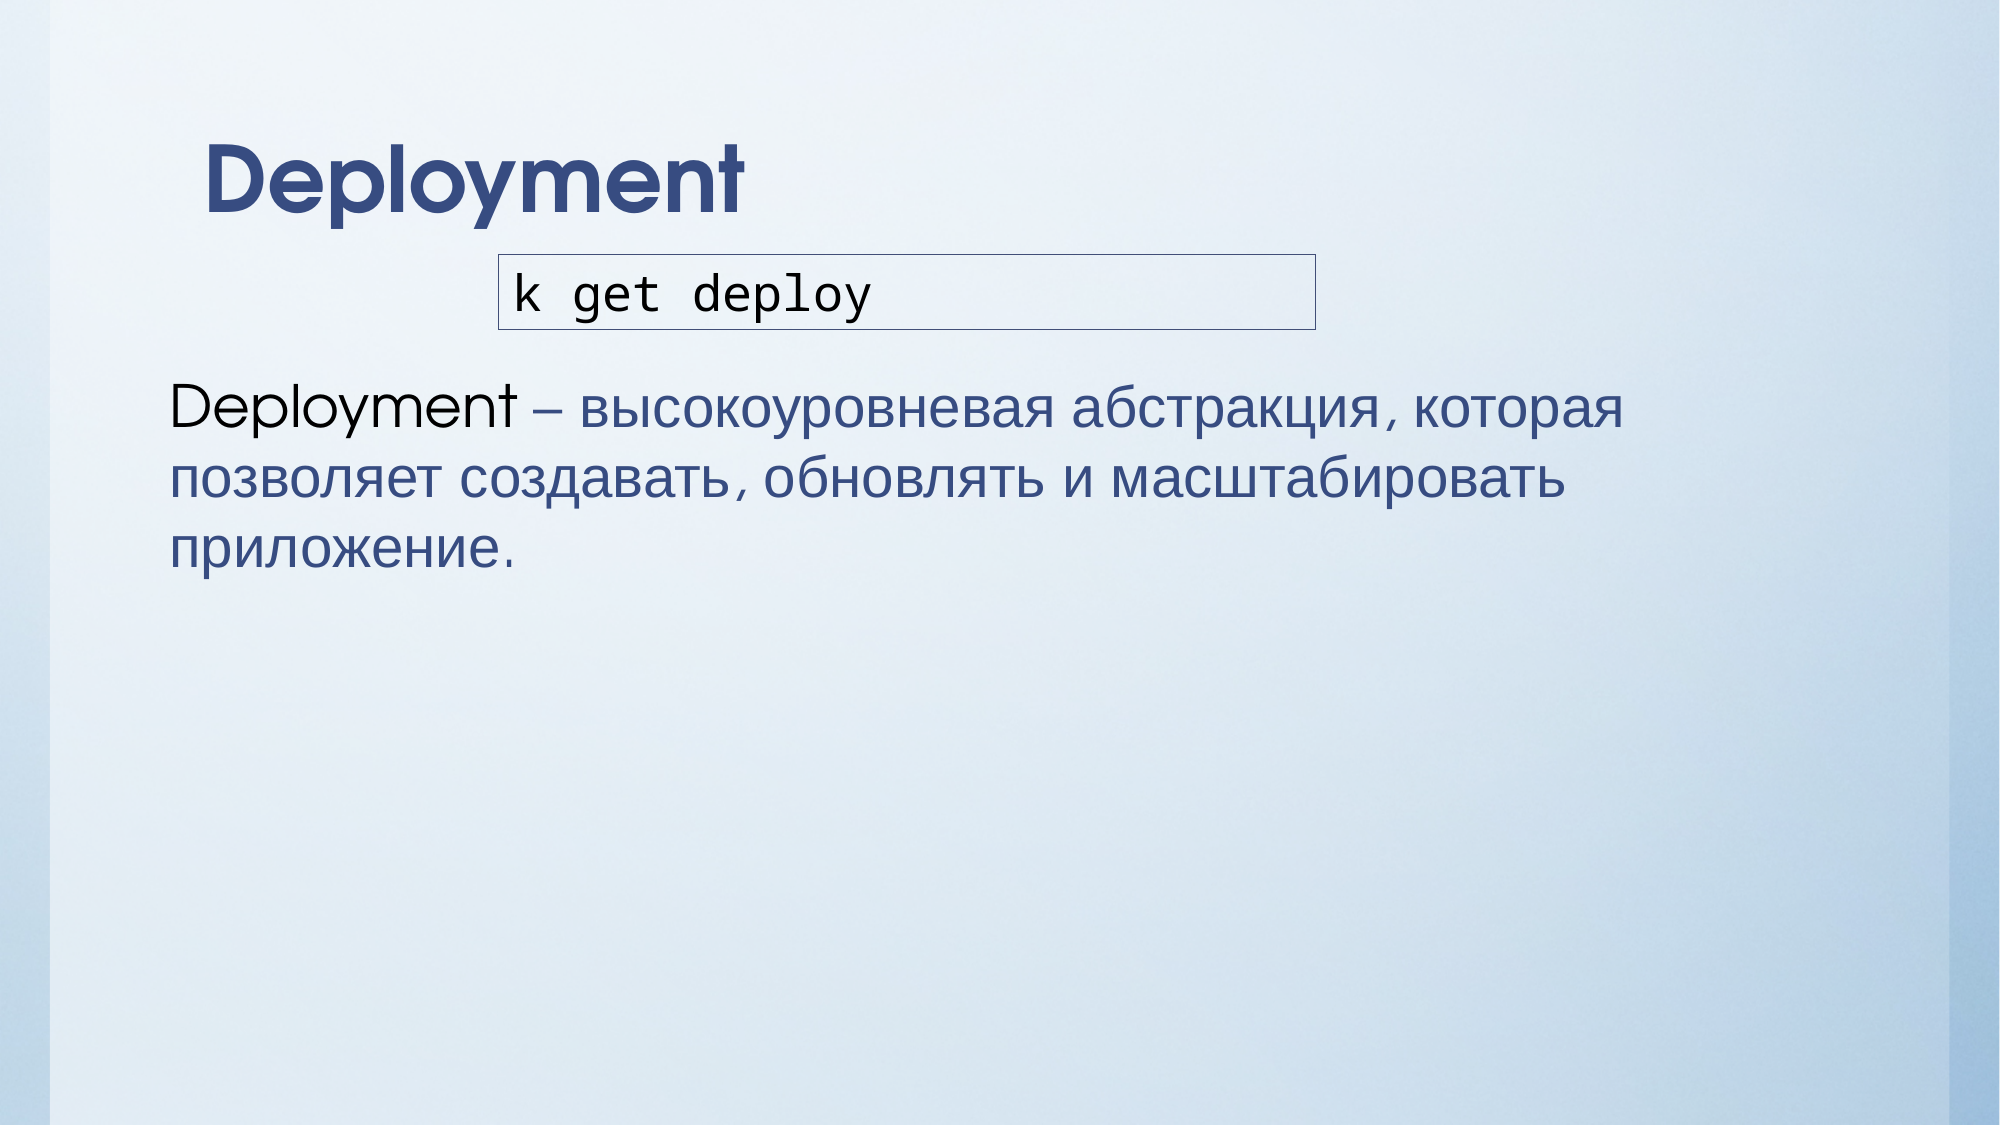

# Deployment
k get deploy
Deployment – высокоуровневая абстракция, которая позволяет создавать, обновлять и масштабировать приложение.